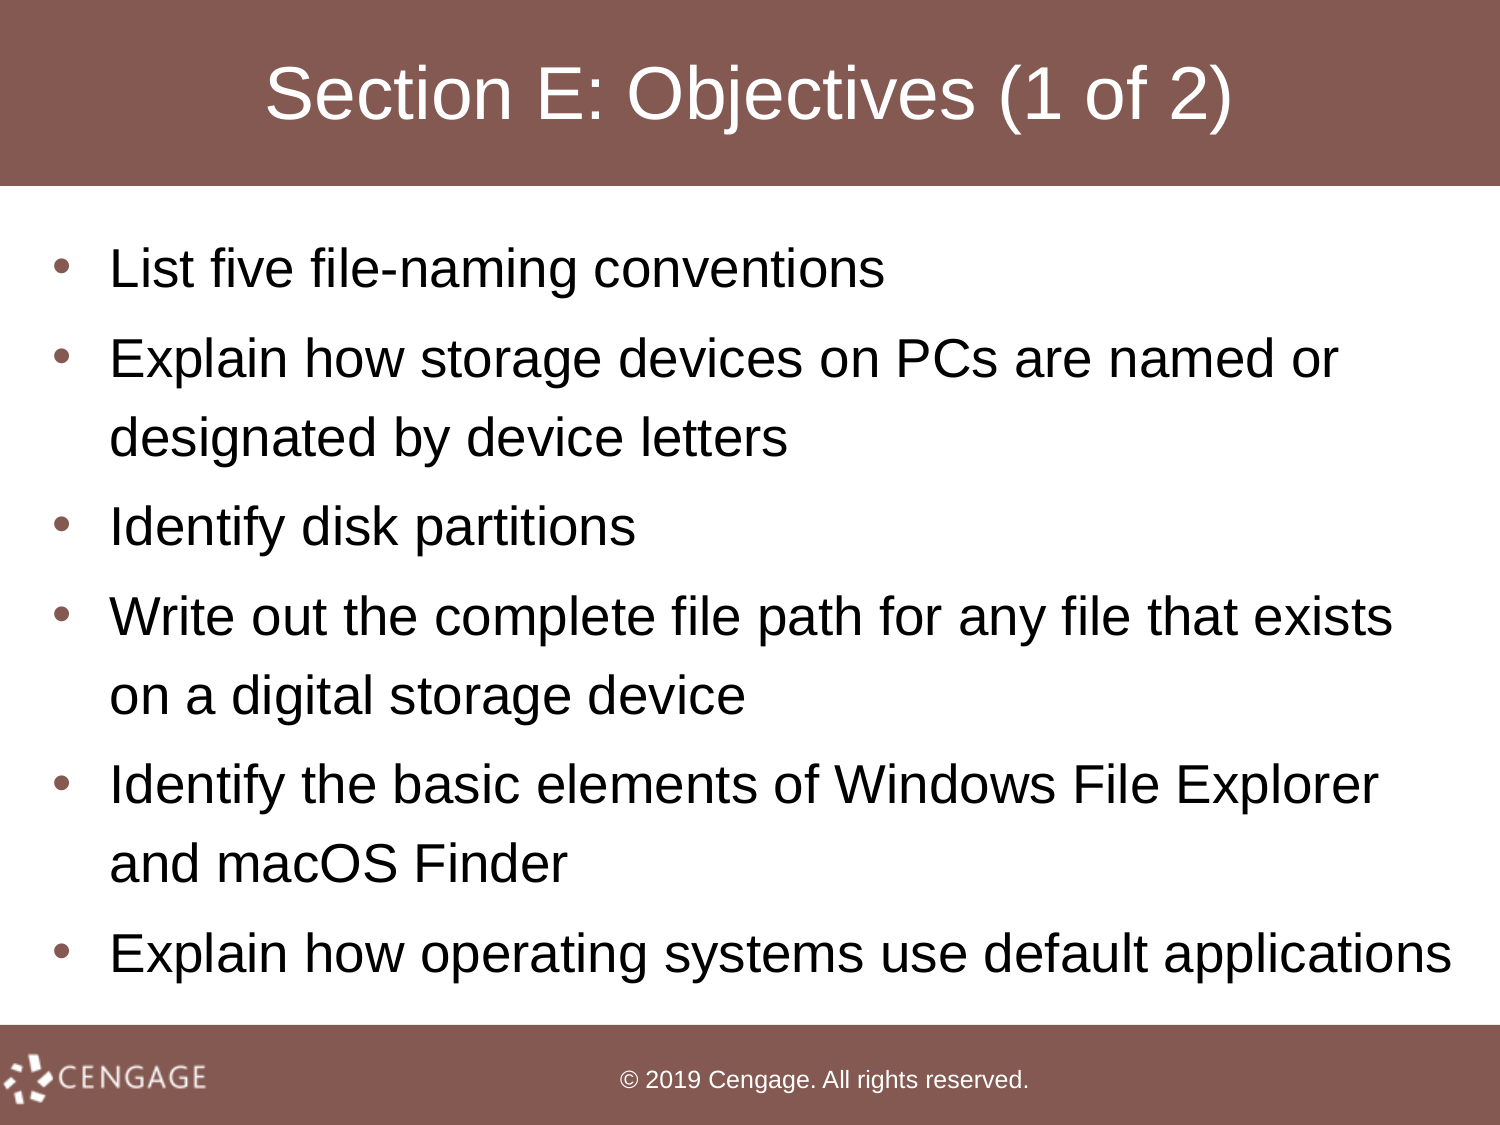

# Section E: Objectives (1 of 2)
List five file-naming conventions
Explain how storage devices on PCs are named or designated by device letters
Identify disk partitions
Write out the complete file path for any file that exists on a digital storage device
Identify the basic elements of Windows File Explorer and macOS Finder
Explain how operating systems use default applications